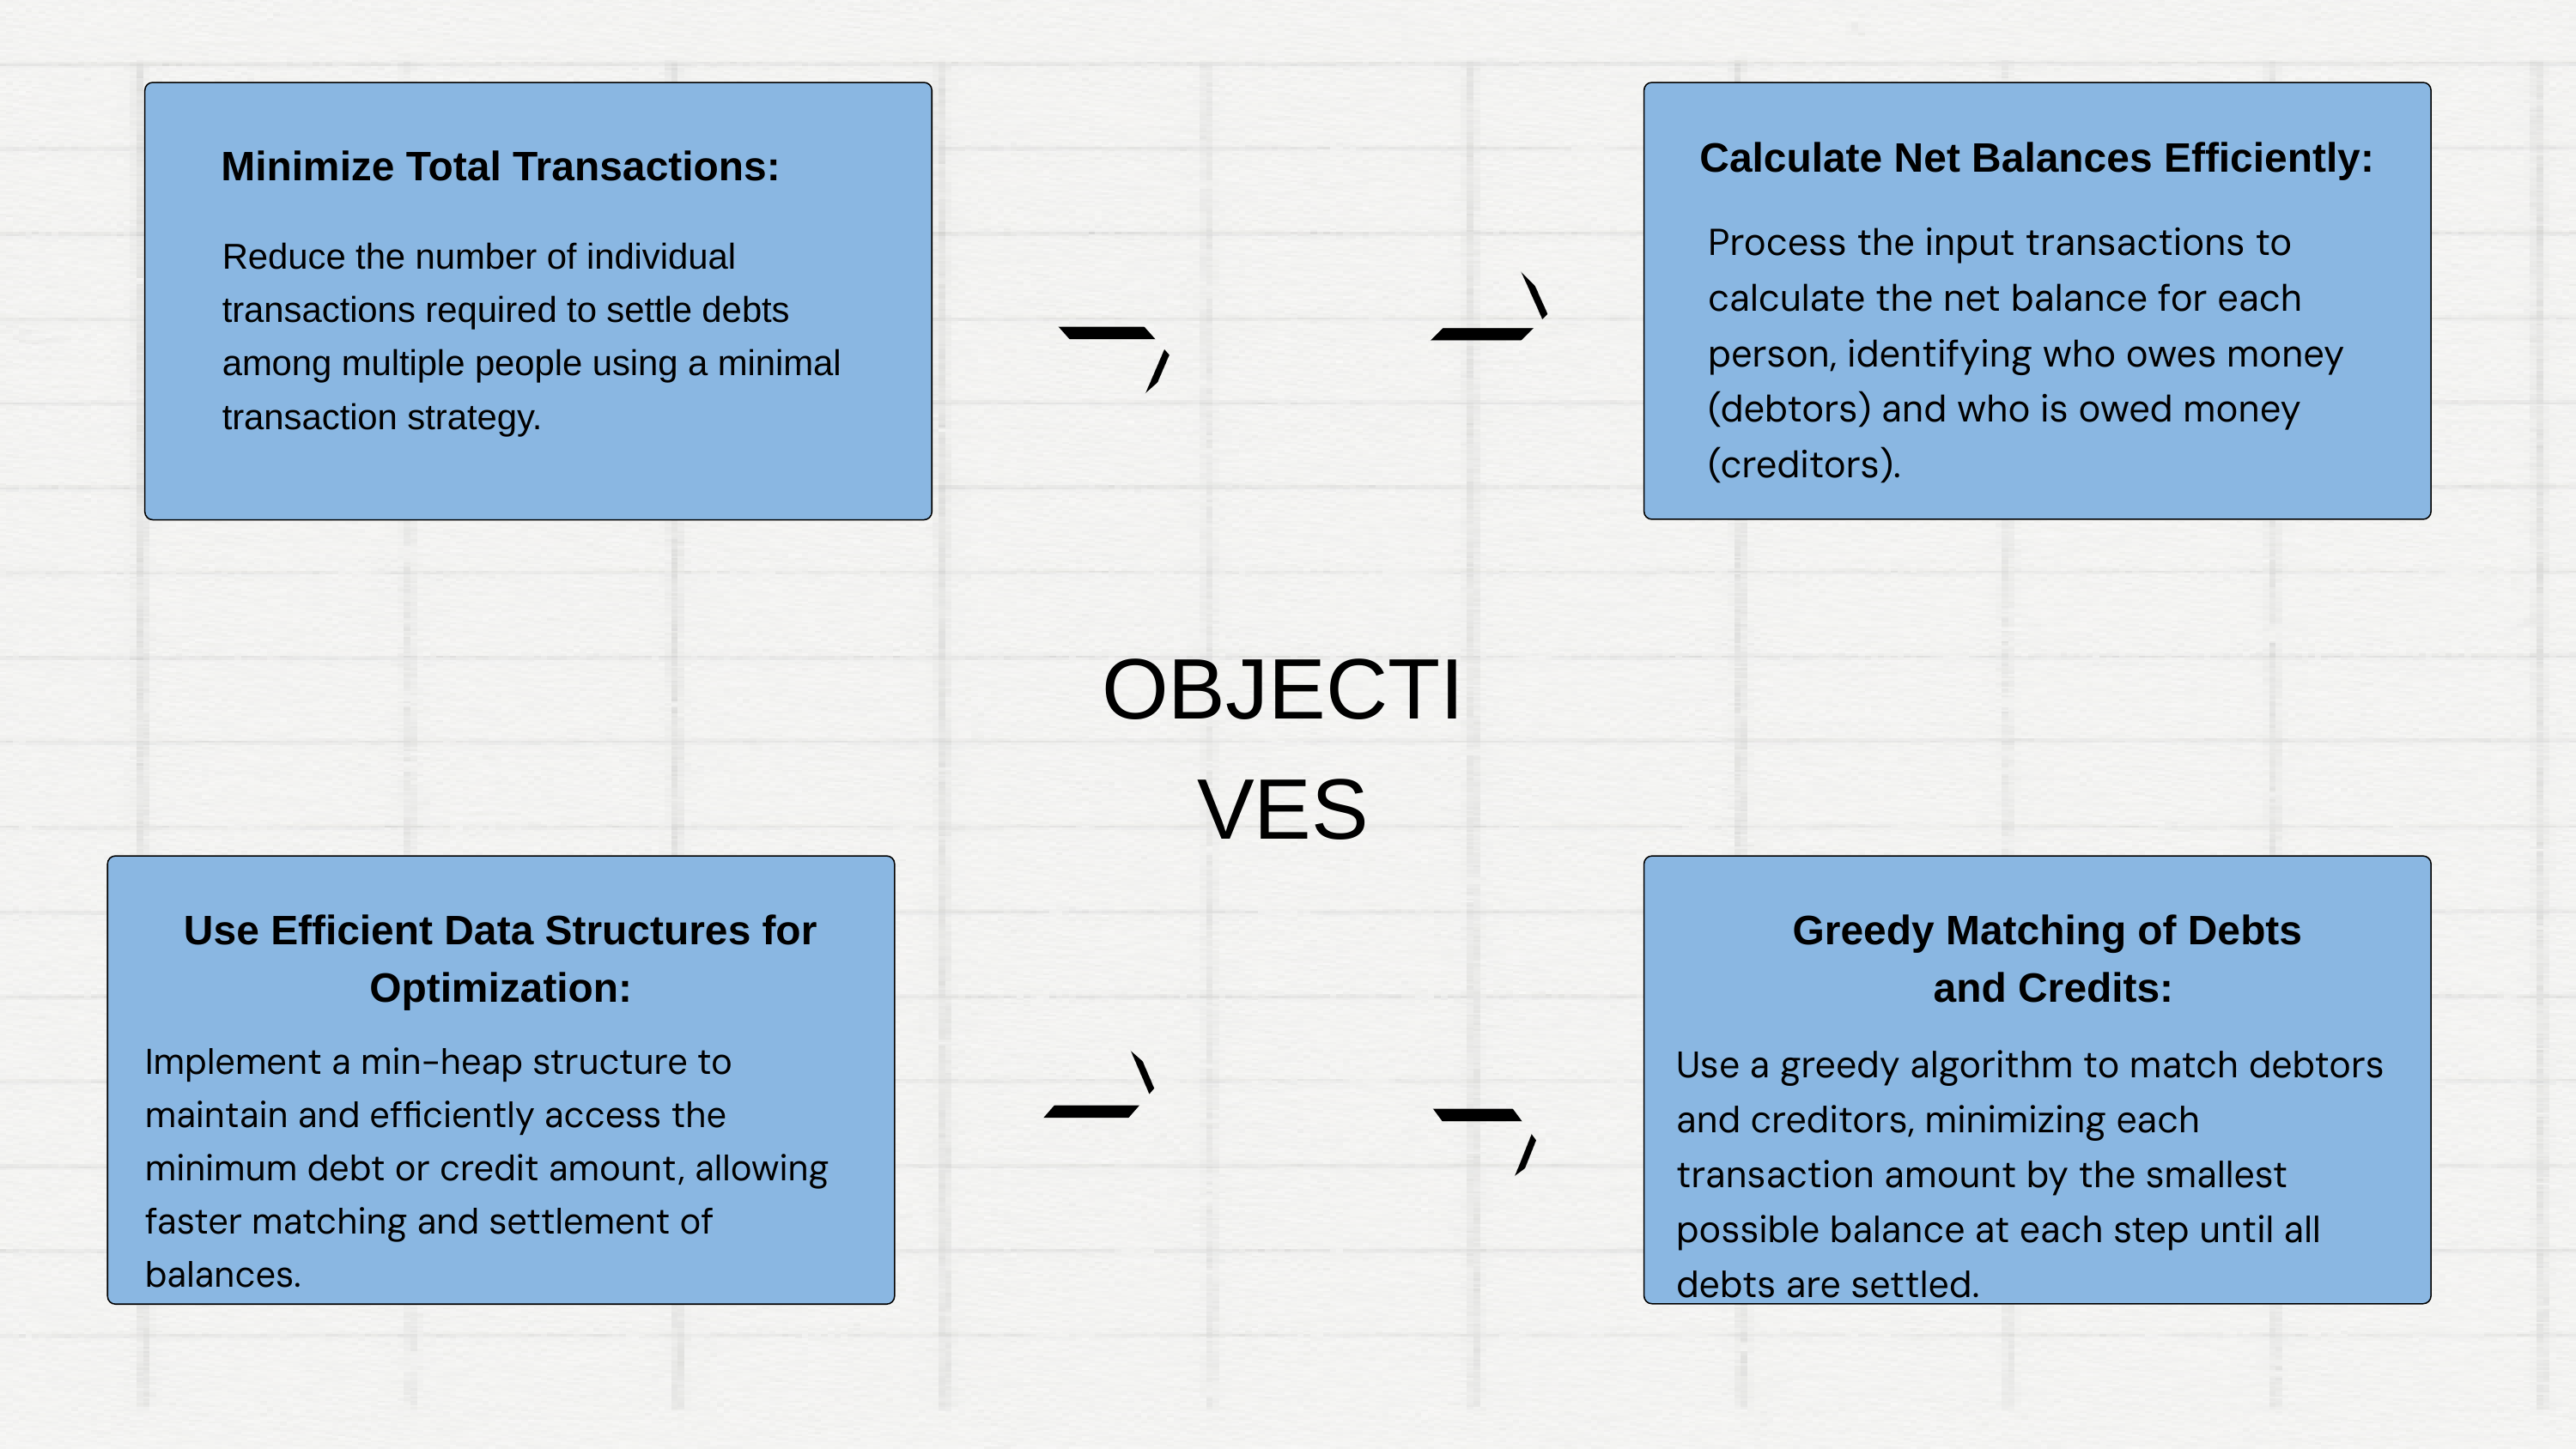

Calculate Net Balances Efficiently:
Minimize Total Transactions:
Process the input transactions to calculate the net balance for each person, identifying who owes money (debtors) and who is owed money (creditors).
Reduce the number of individual transactions required to settle debts among multiple people using a minimal transaction strategy.

OBJECTIVES

Use Efficient Data Structures for Optimization:
Greedy Matching of Debts
and Credits:
Implement a min-heap structure to maintain and efficiently access the minimum debt or credit amount, allowing faster matching and settlement of balances.
Use a greedy algorithm to match debtors and creditors, minimizing each transaction amount by the smallest possible balance at each step until all debts are settled.